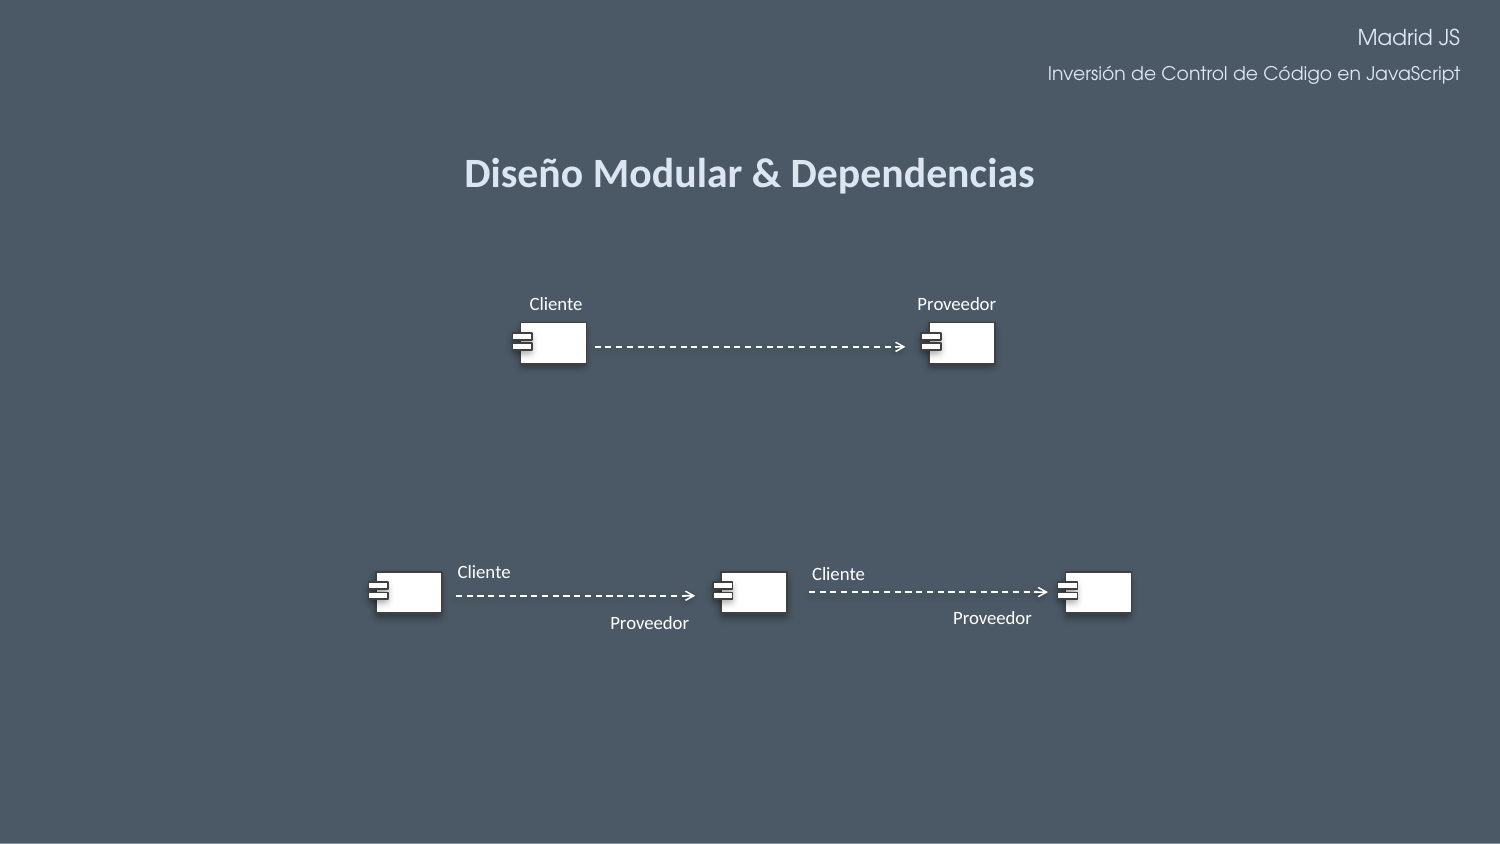

Diseño Modular & Dependencias
Cliente
Proveedor

Cliente
Cliente

Proveedor
Proveedor